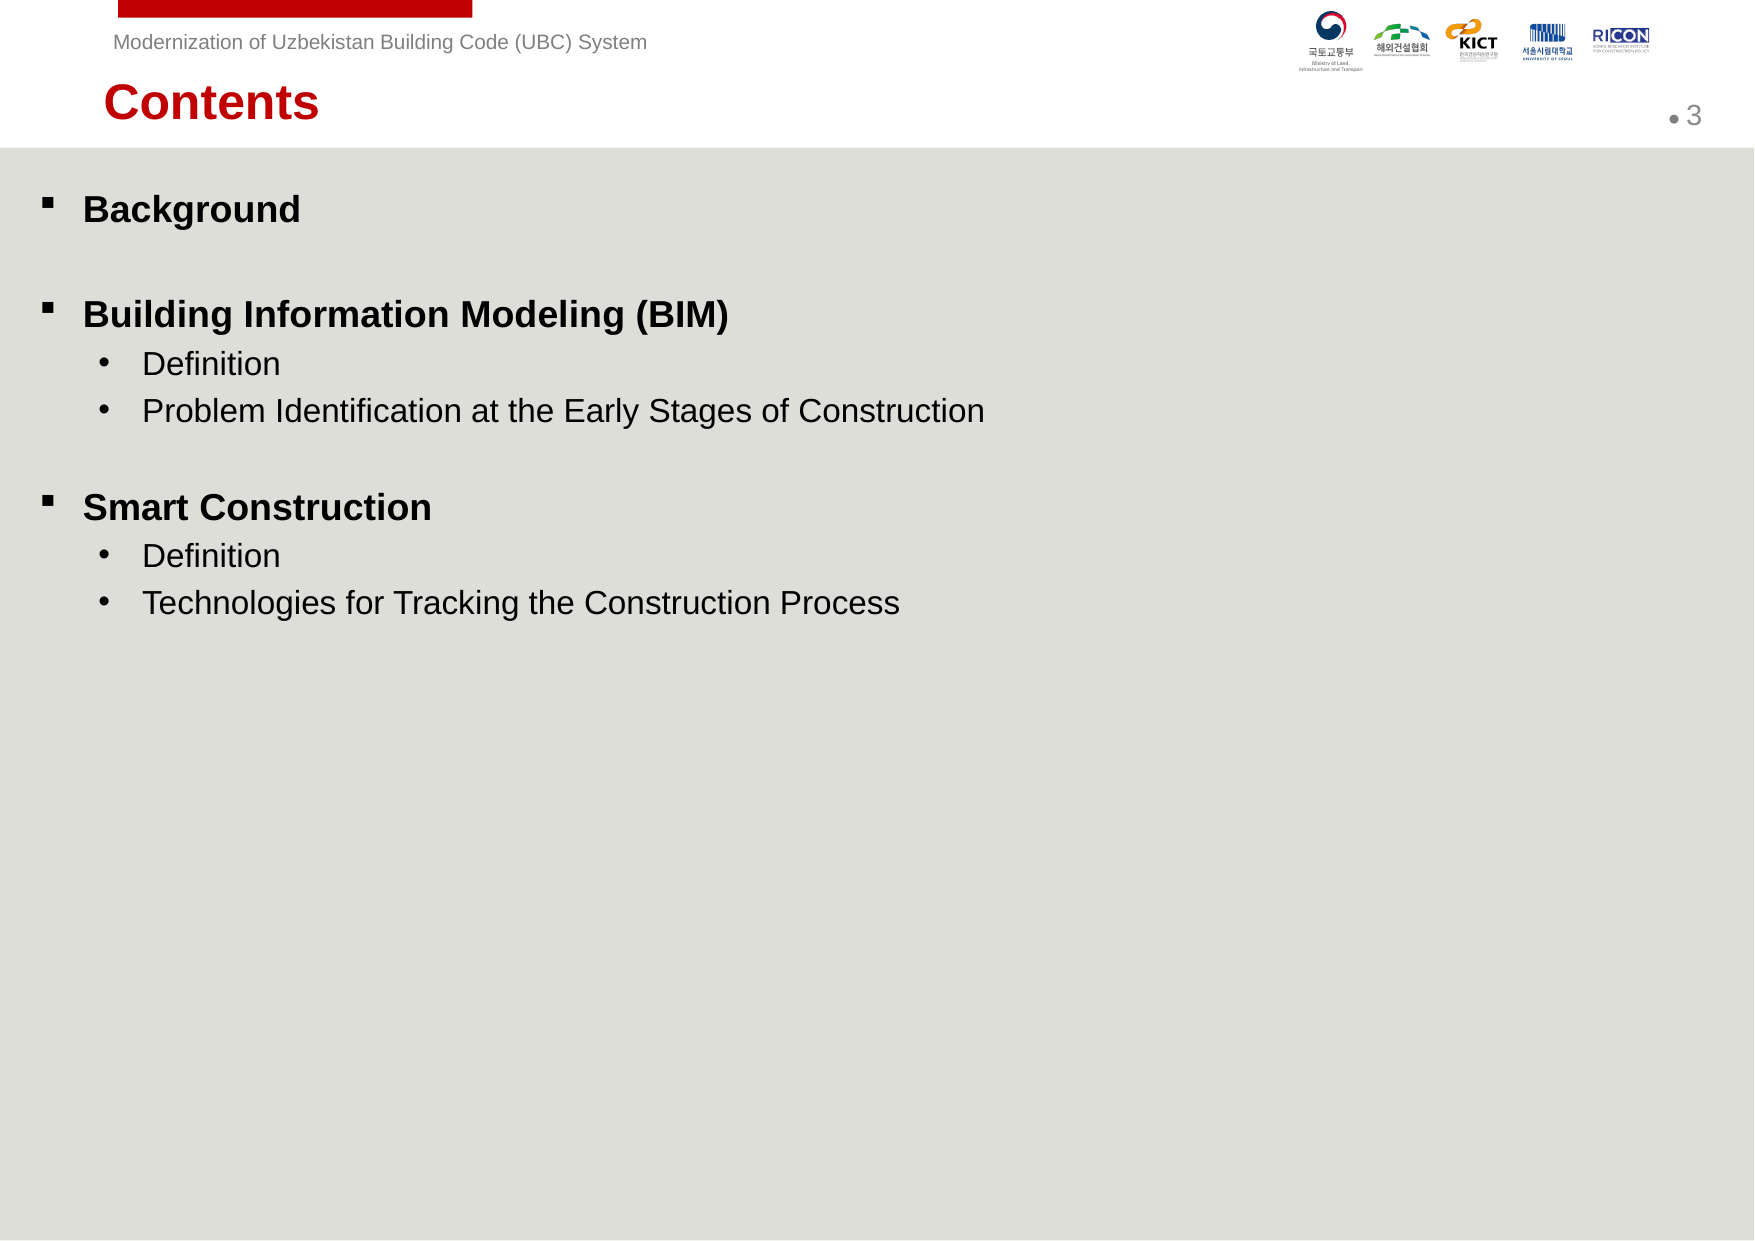

Contents
Background

Building Information Modeling (BIM)
Definition
Problem Identification at the Early Stages of Construction

Smart Construction
Definition
Technologies for Tracking the Construction Process